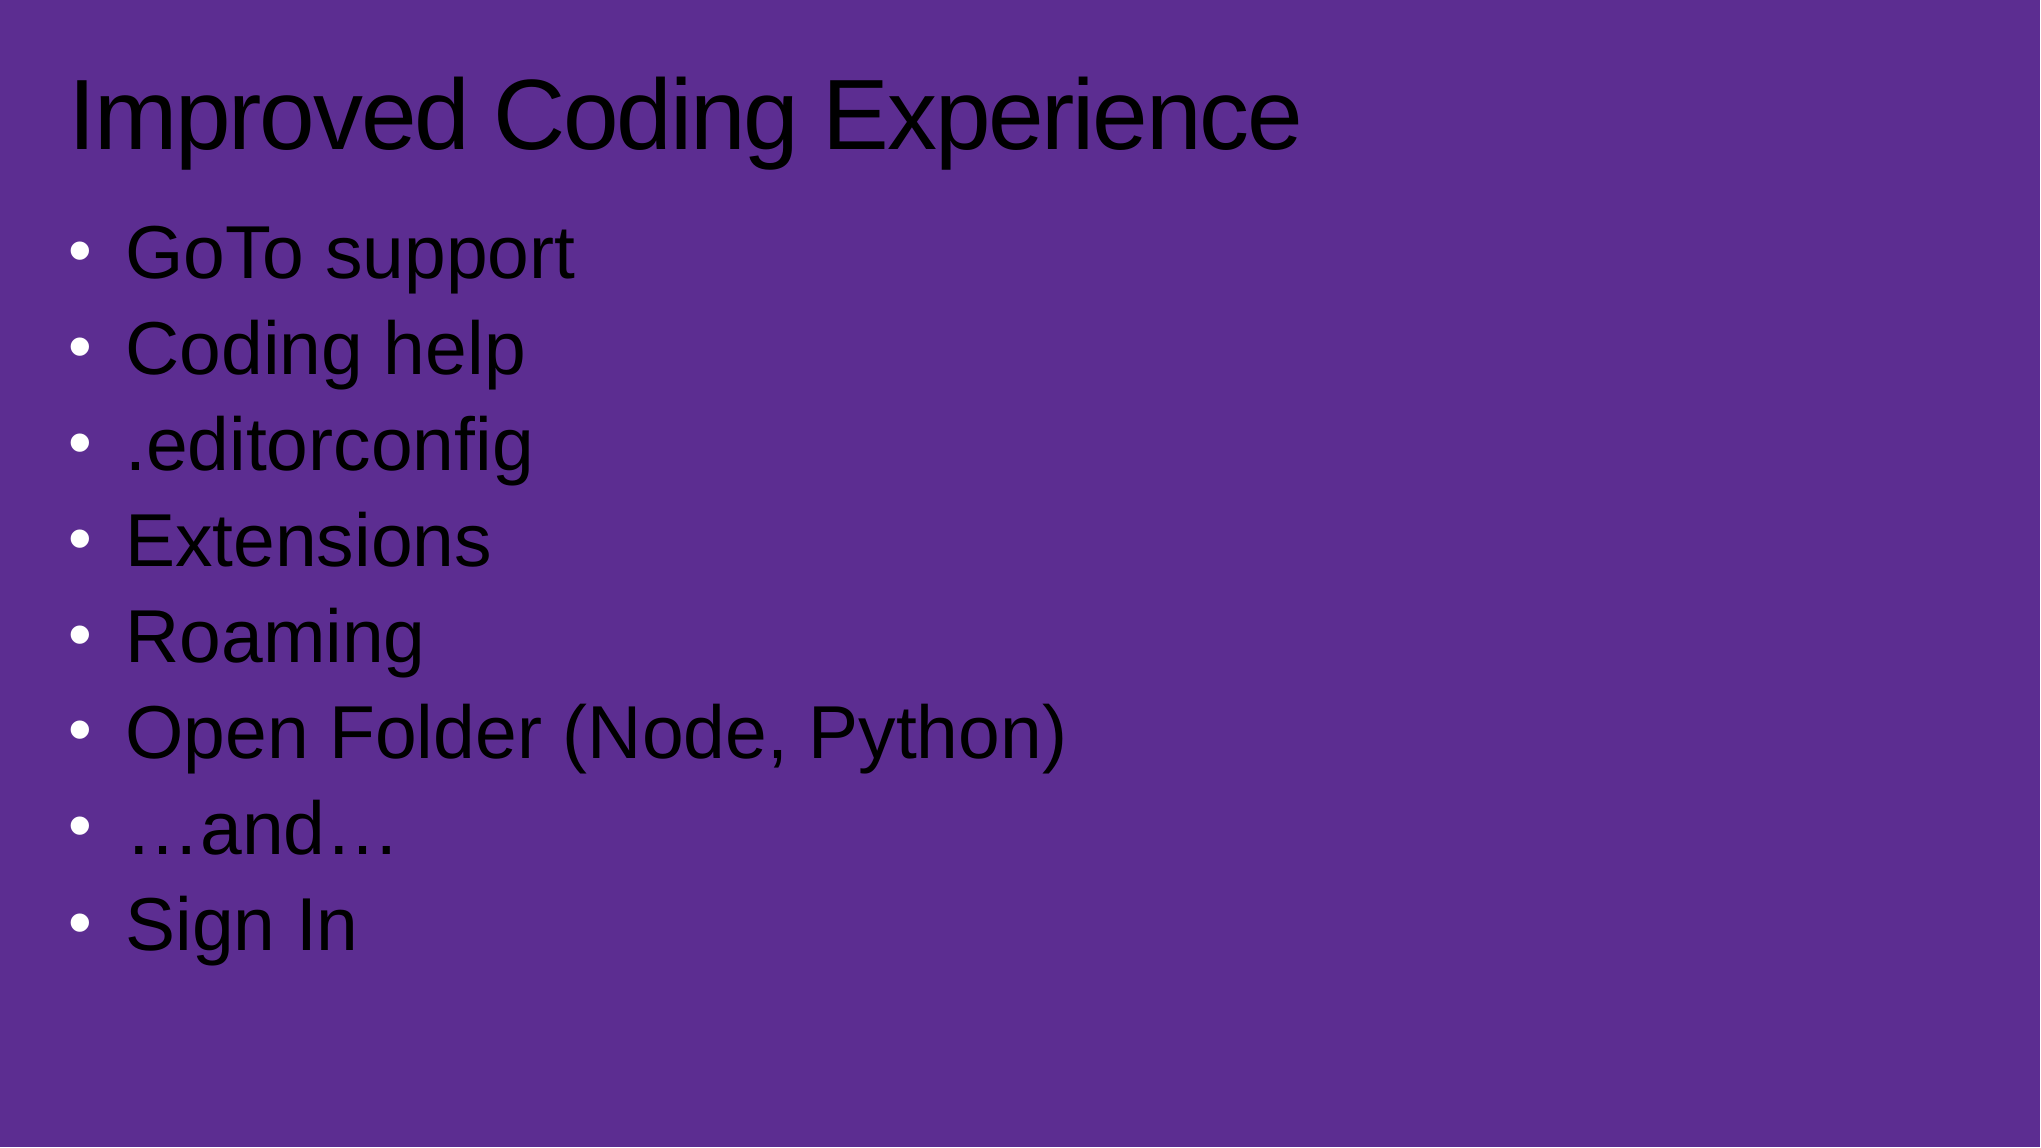

# Improved Coding Experience
GoTo support
Coding help
.editorconfig
Extensions
Roaming
Open Folder (Node, Python)
…and…
Sign In